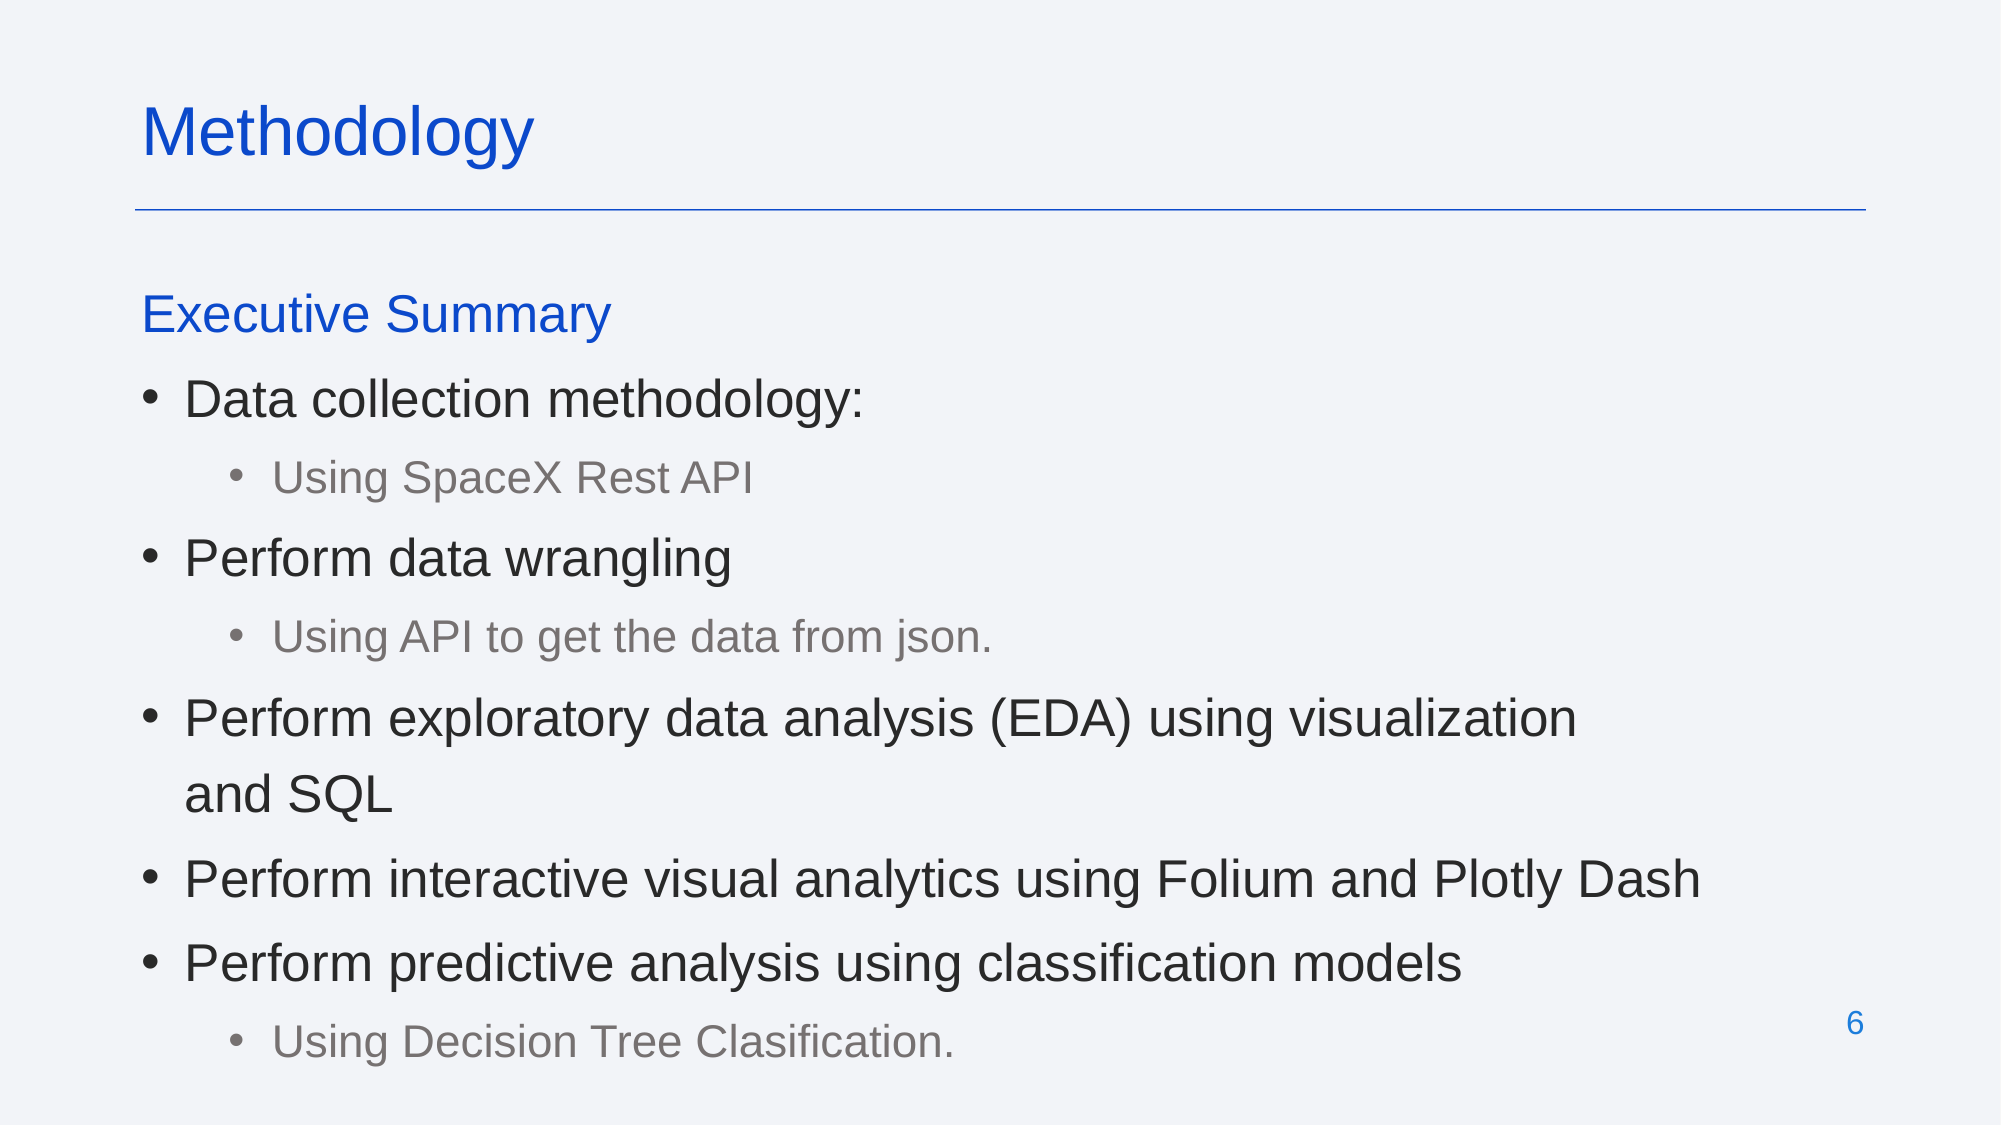

Methodology
Executive Summary
Data collection methodology:
Using SpaceX Rest API
Perform data wrangling
Using API to get the data from json.
Perform exploratory data analysis (EDA) using visualization and SQL
Perform interactive visual analytics using Folium and Plotly Dash
Perform predictive analysis using classification models
Using Decision Tree Clasification.

6